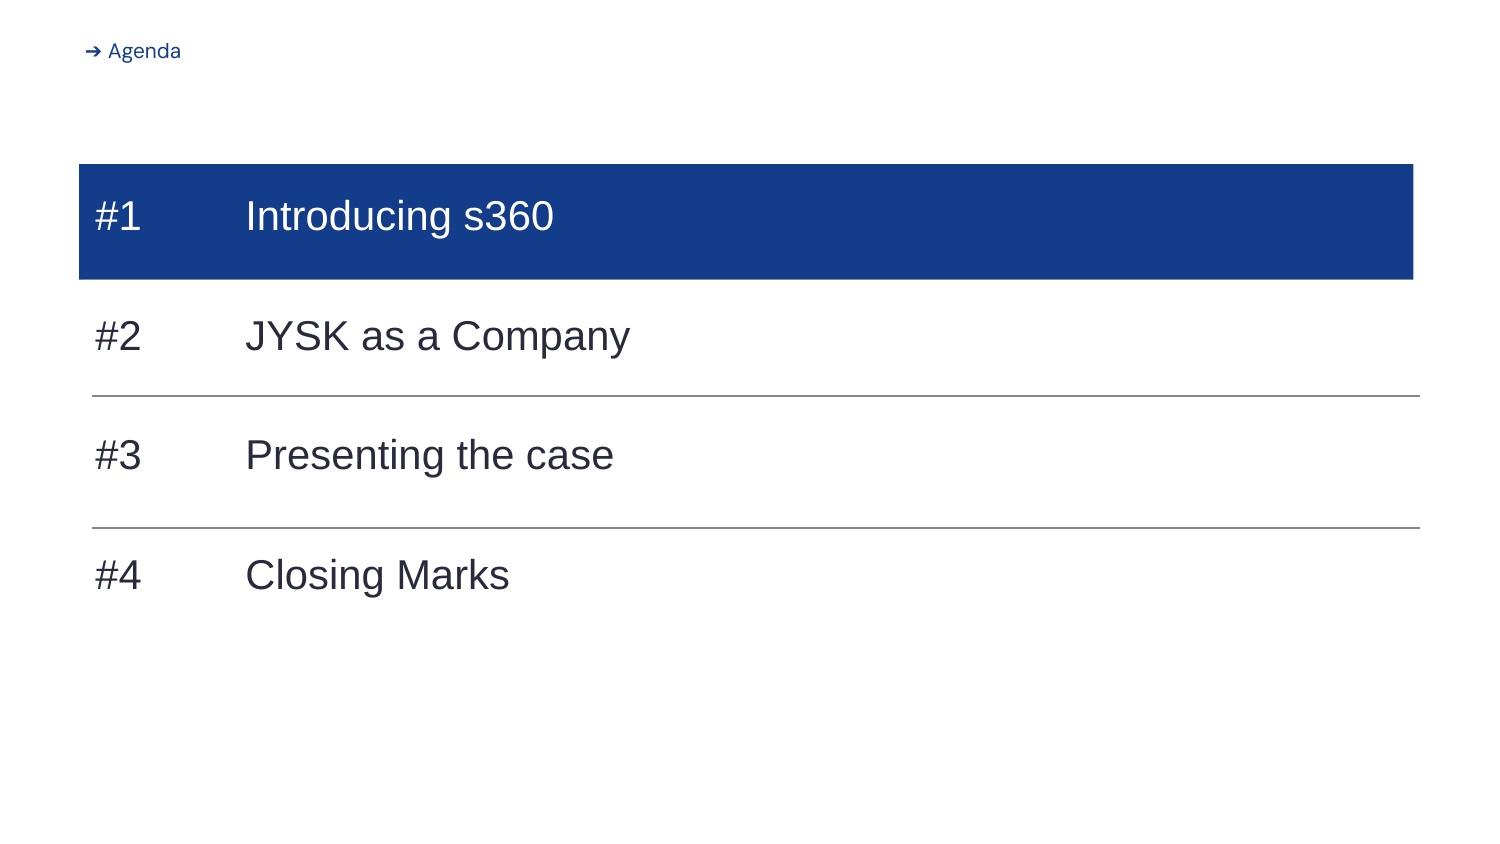

➔ Agenda

# #1	Introducing s360

#2	JYSK as a Company

#3	Presenting the case

#4	Closing Marks